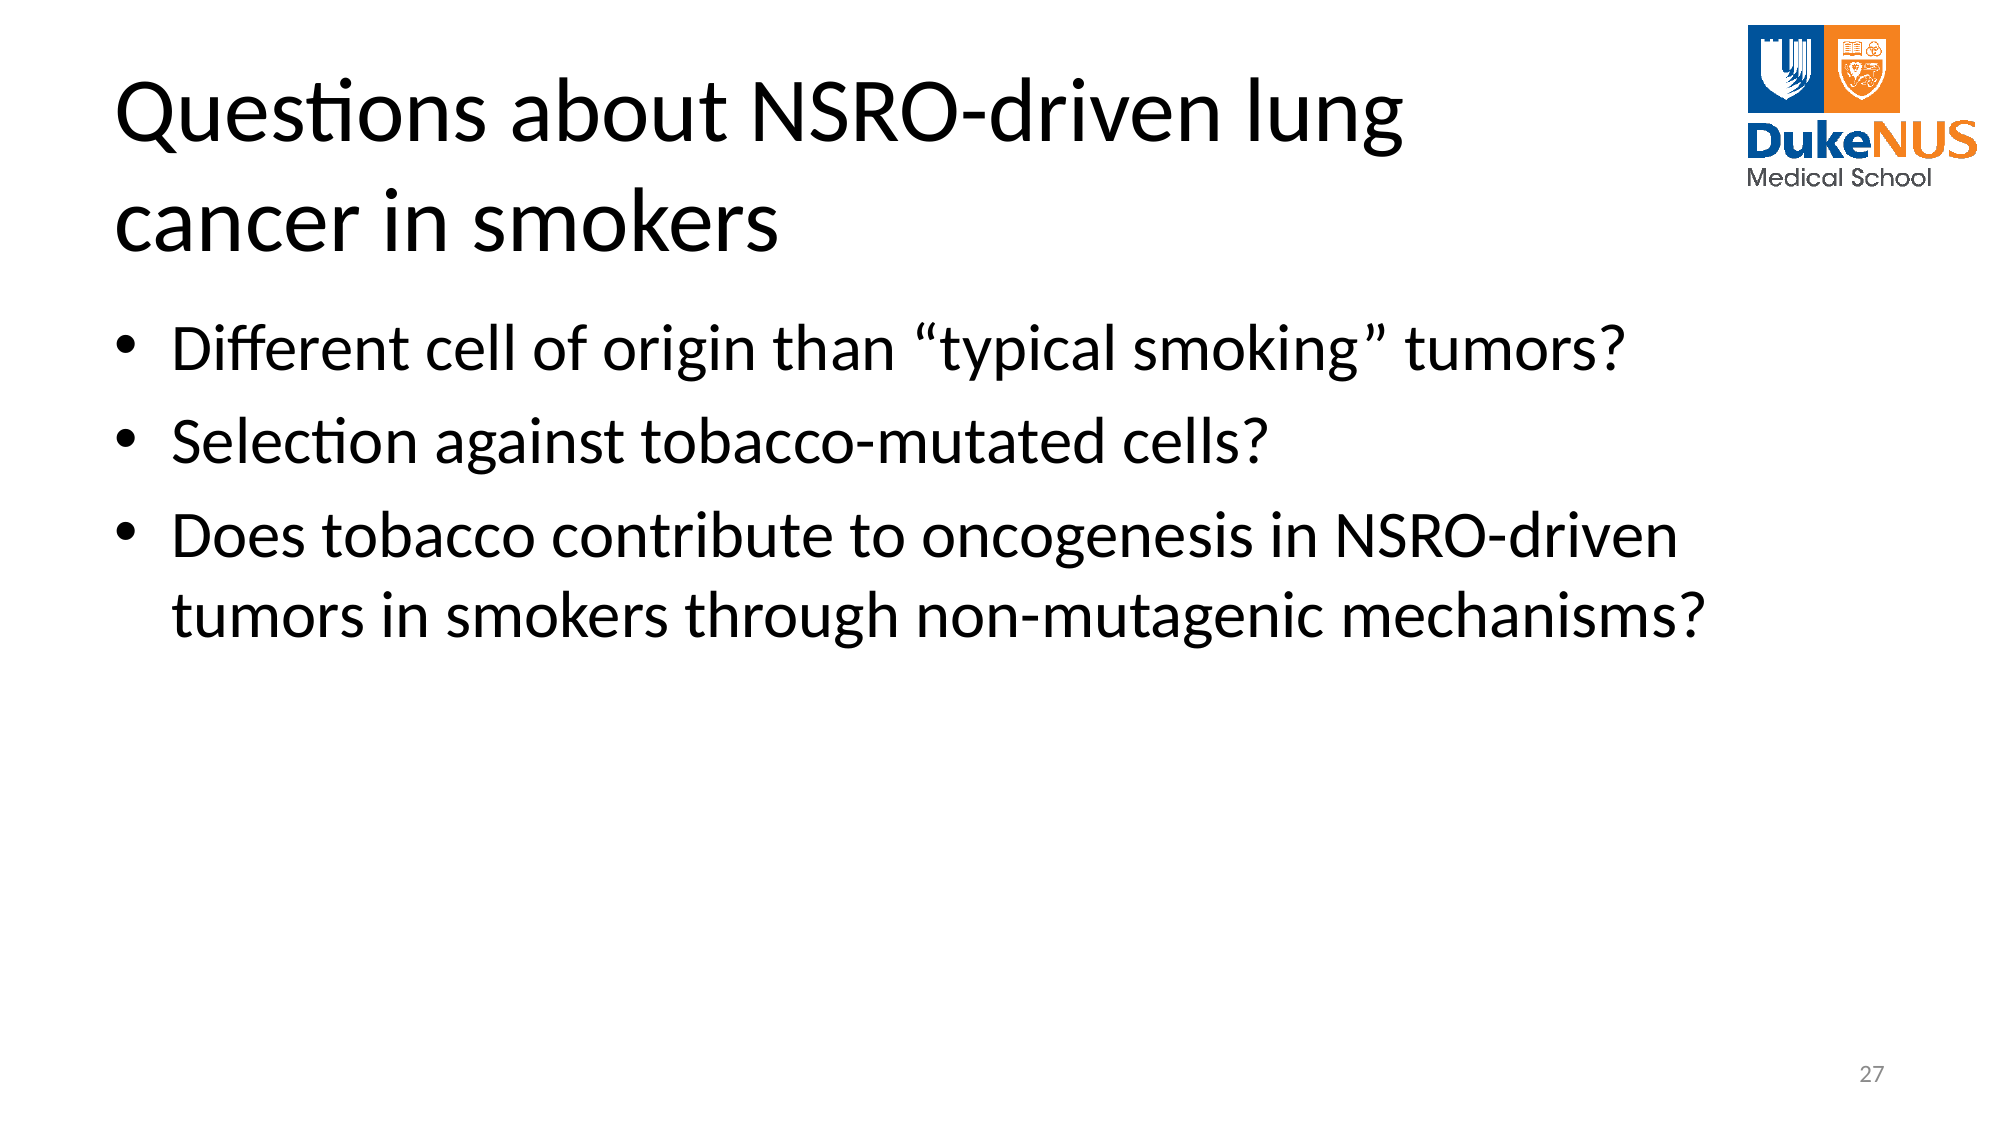

# Questions about NSRO-driven lung cancer in smokers
Different cell of origin than “typical smoking” tumors?
Selection against tobacco-mutated cells?
Does tobacco contribute to oncogenesis in NSRO-driven tumors in smokers through non-mutagenic mechanisms?
27